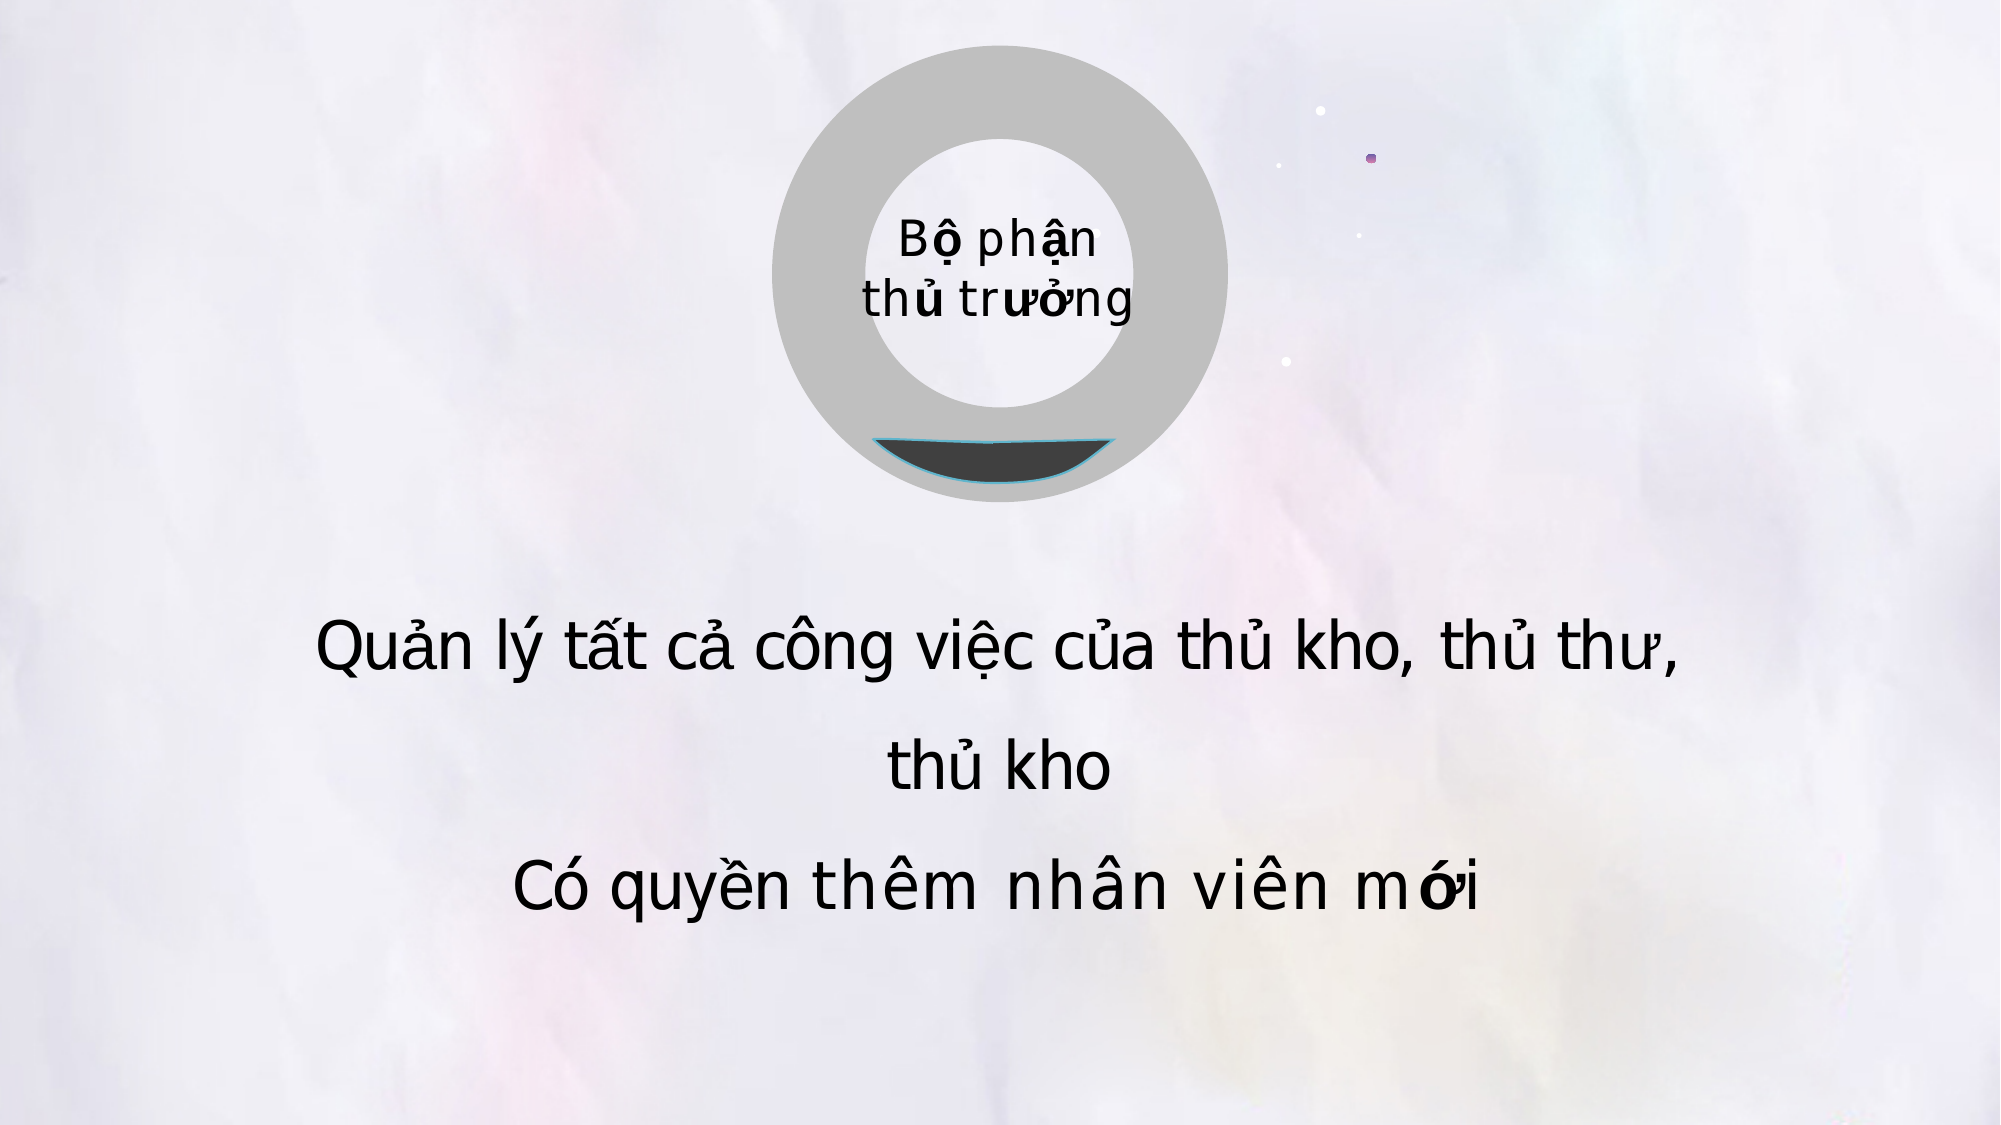

Bộ phận thủ trưởng

Quản lý tất cả công việc của thủ kho, thủ thư, thủ kho
Có quyền thêm nhân viên mới